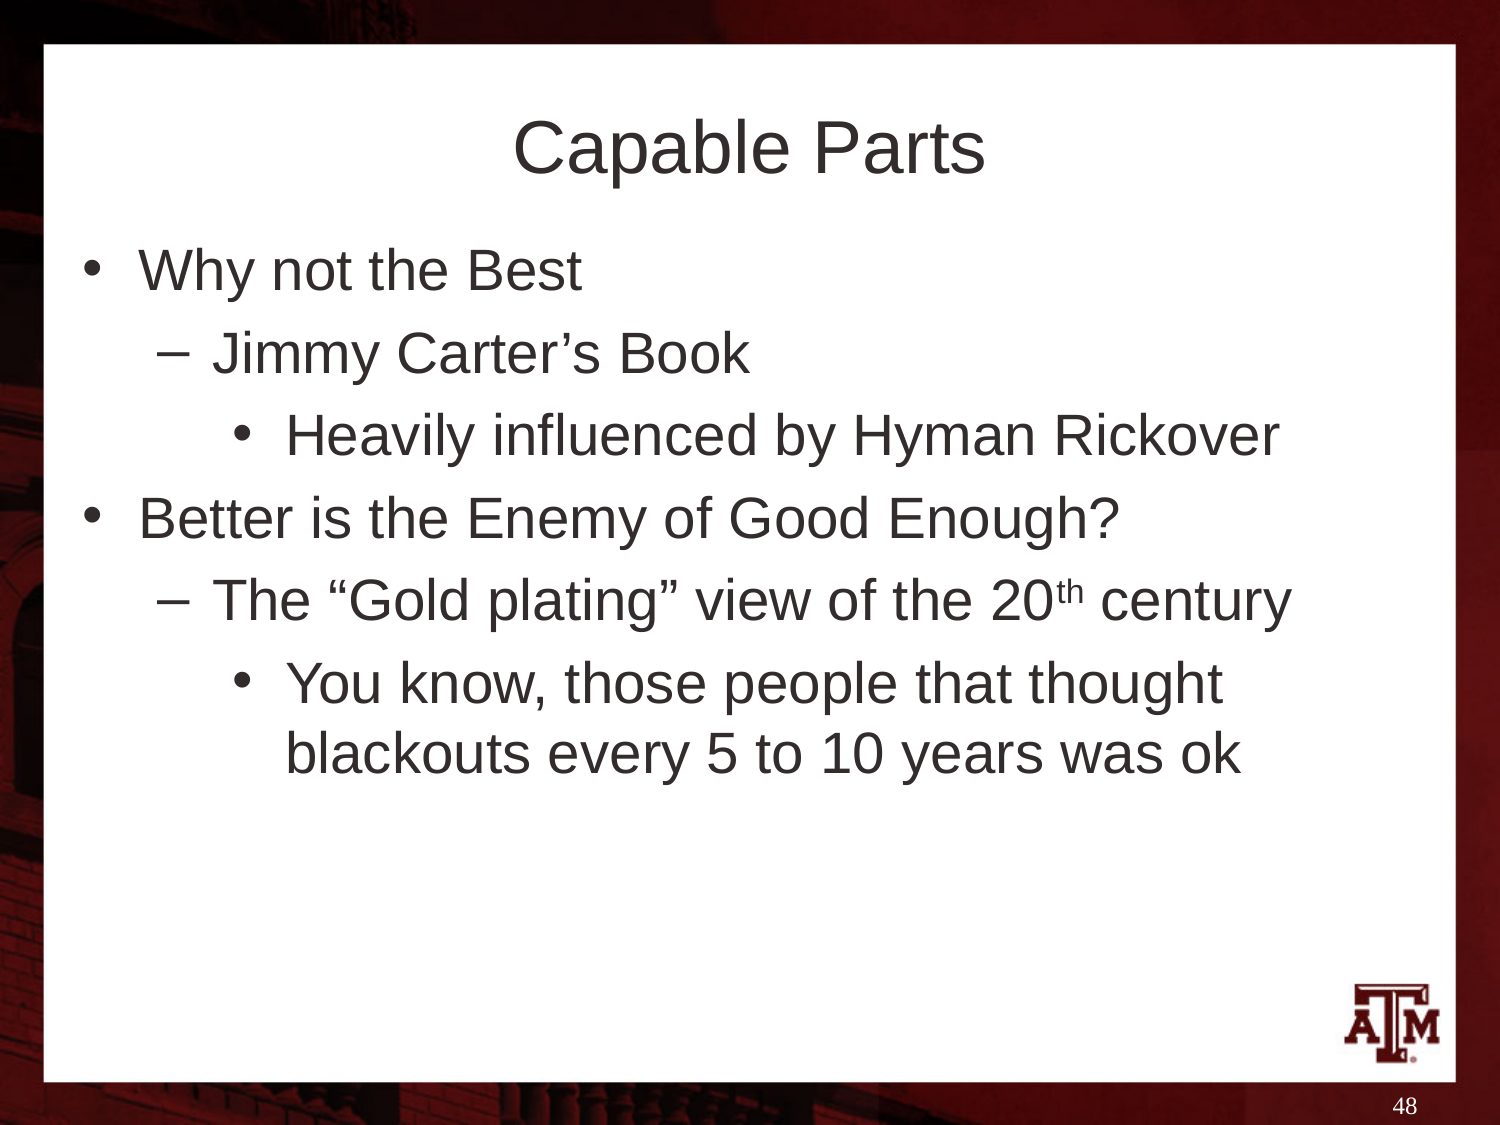

# Capable Parts
Why not the Best
Jimmy Carter’s Book
Heavily influenced by Hyman Rickover
Better is the Enemy of Good Enough?
The “Gold plating” view of the 20th century
You know, those people that thought blackouts every 5 to 10 years was ok
48